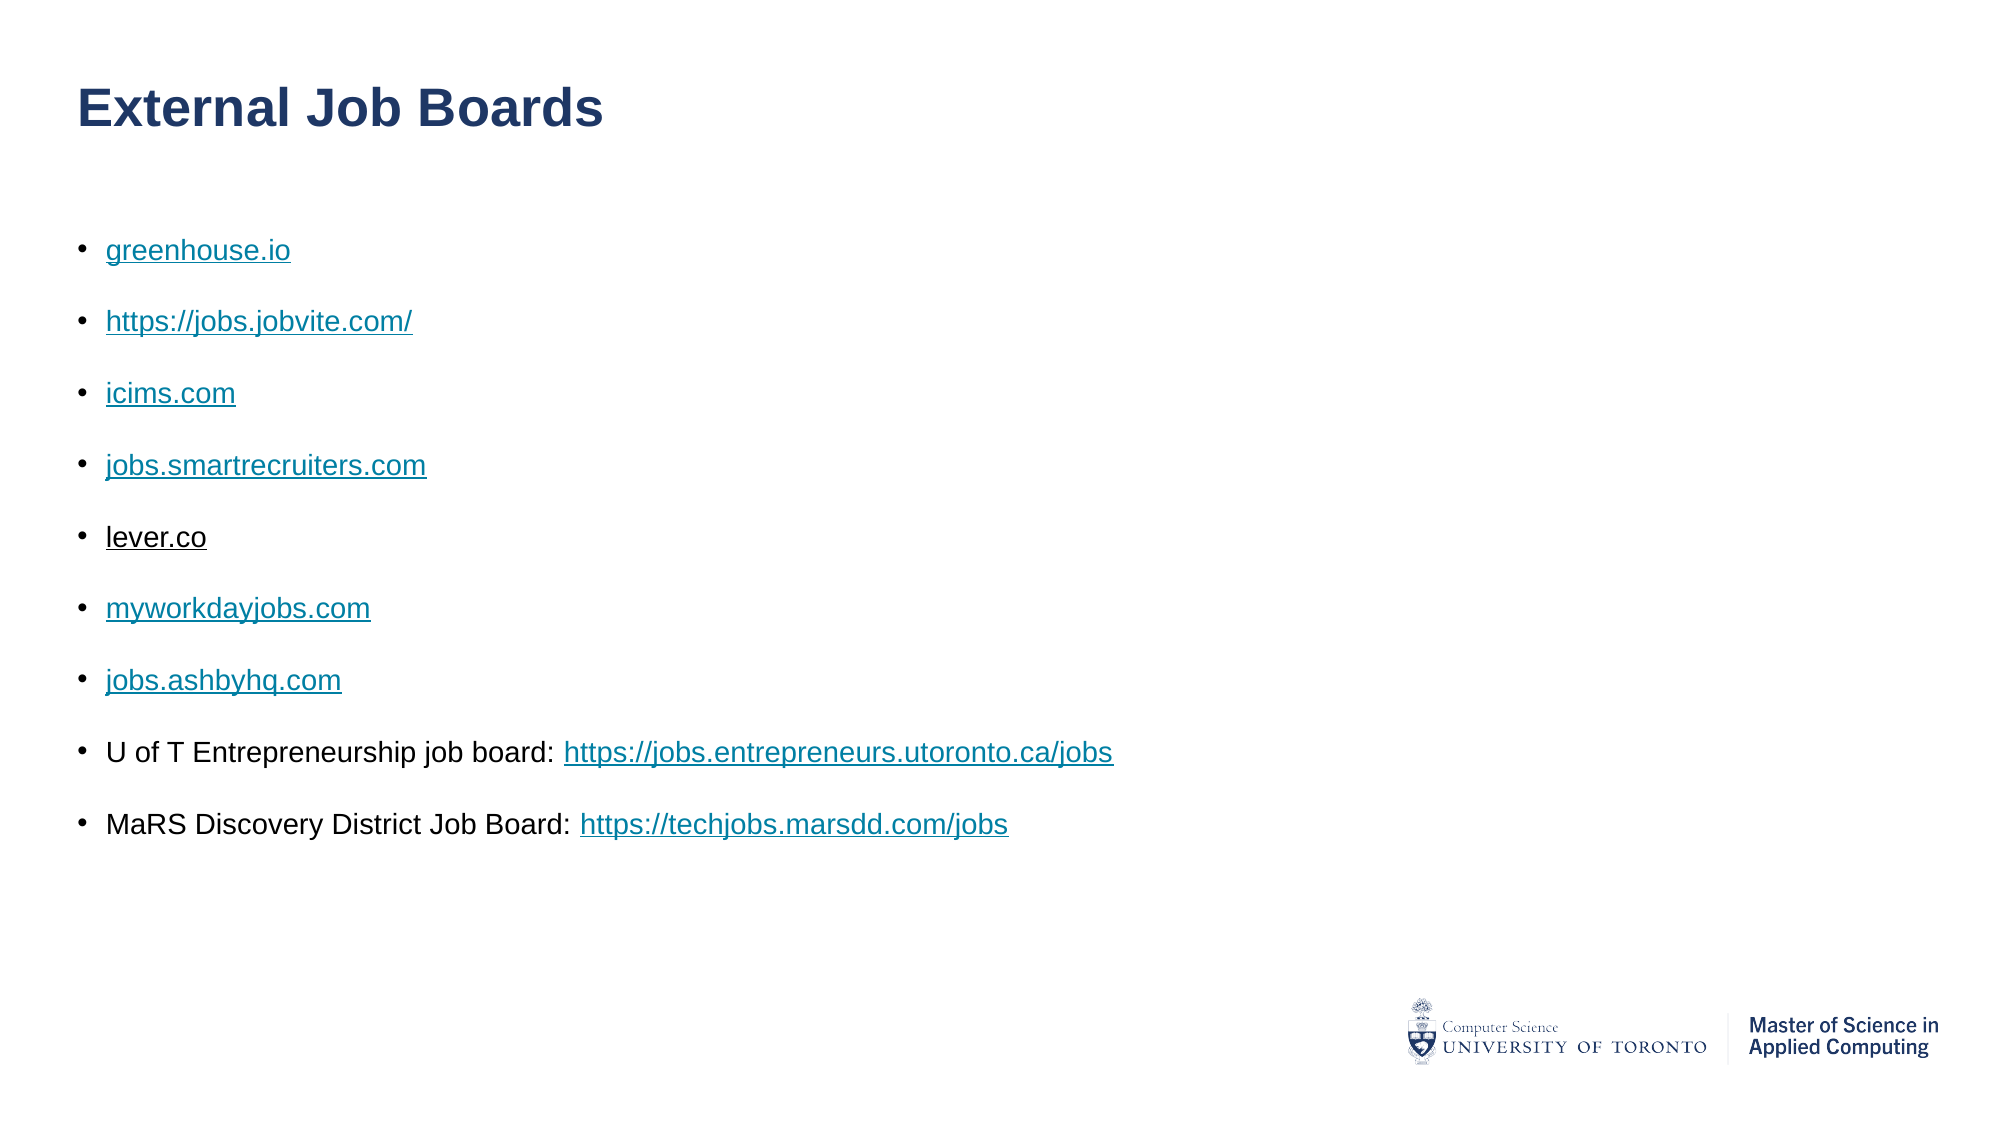

# External Job Boards
greenhouse.io
https://jobs.jobvite.com/
icims.com
jobs.smartrecruiters.com
lever.co
myworkdayjobs.com
jobs.ashbyhq.com
U of T Entrepreneurship job board: https://jobs.entrepreneurs.utoronto.ca/jobs
MaRS Discovery District Job Board: https://techjobs.marsdd.com/jobs